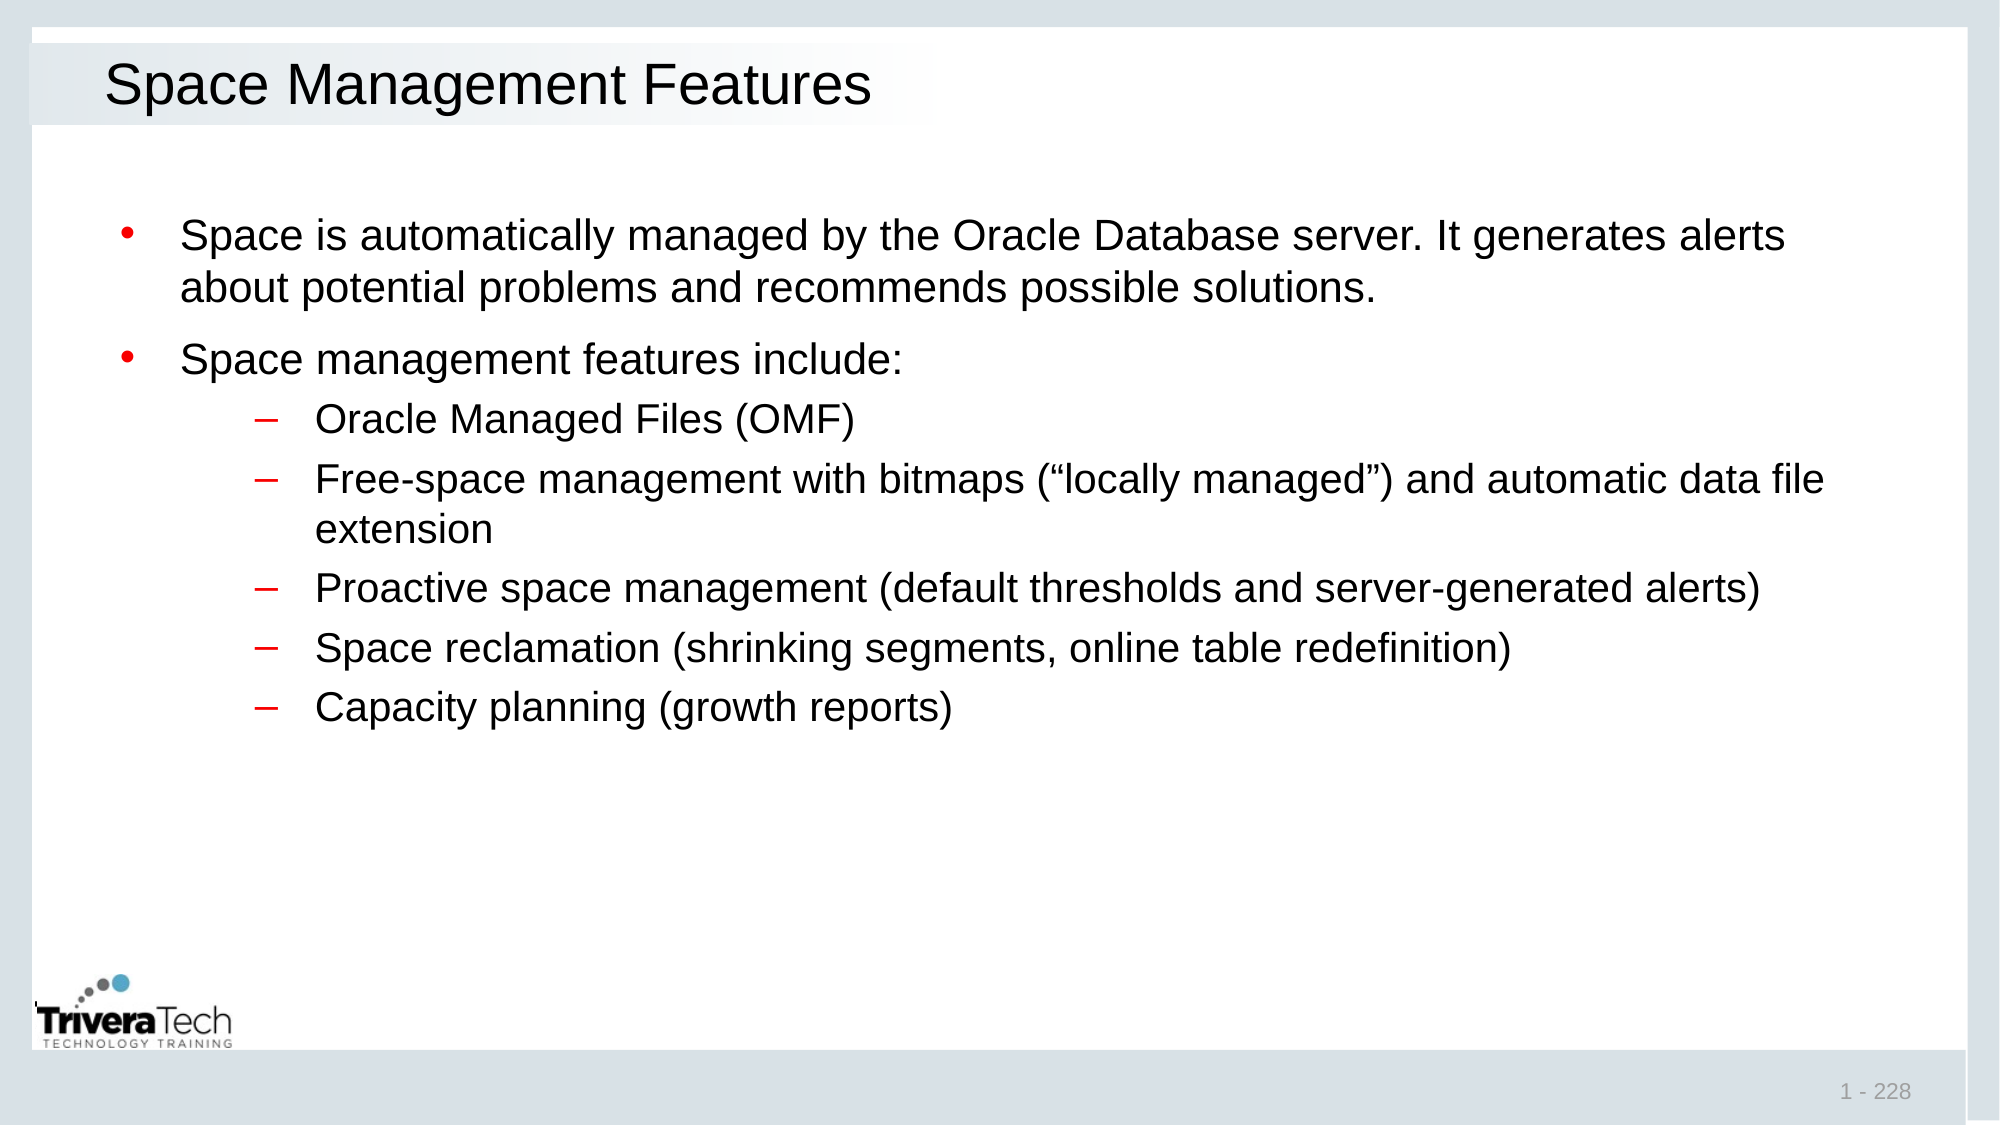

# Space Management Features
Space is automatically managed by the Oracle Database server. It generates alerts about potential problems and recommends possible solutions.
Space management features include:
Oracle Managed Files (OMF)
Free-space management with bitmaps (“locally managed”) and automatic data file extension
Proactive space management (default thresholds and server-generated alerts)
Space reclamation (shrinking segments, online table redefinition)
Capacity planning (growth reports)